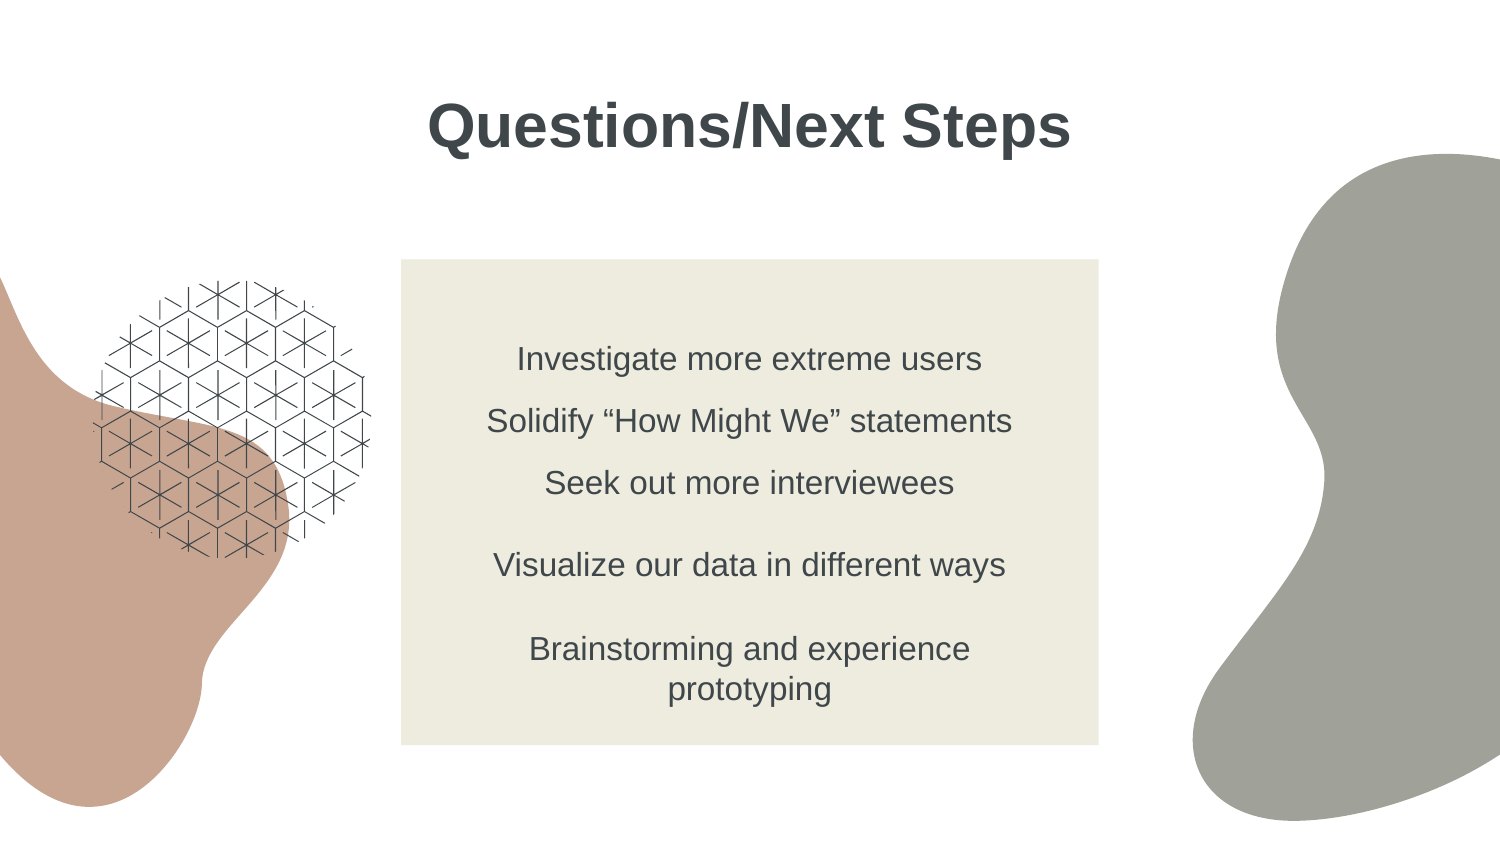

# Questions/Next Steps

Investigate more extreme users
Solidify “How Might We” statements
Seek out more interviewees
Visualize our data in different ways
Brainstorming and experience prototyping